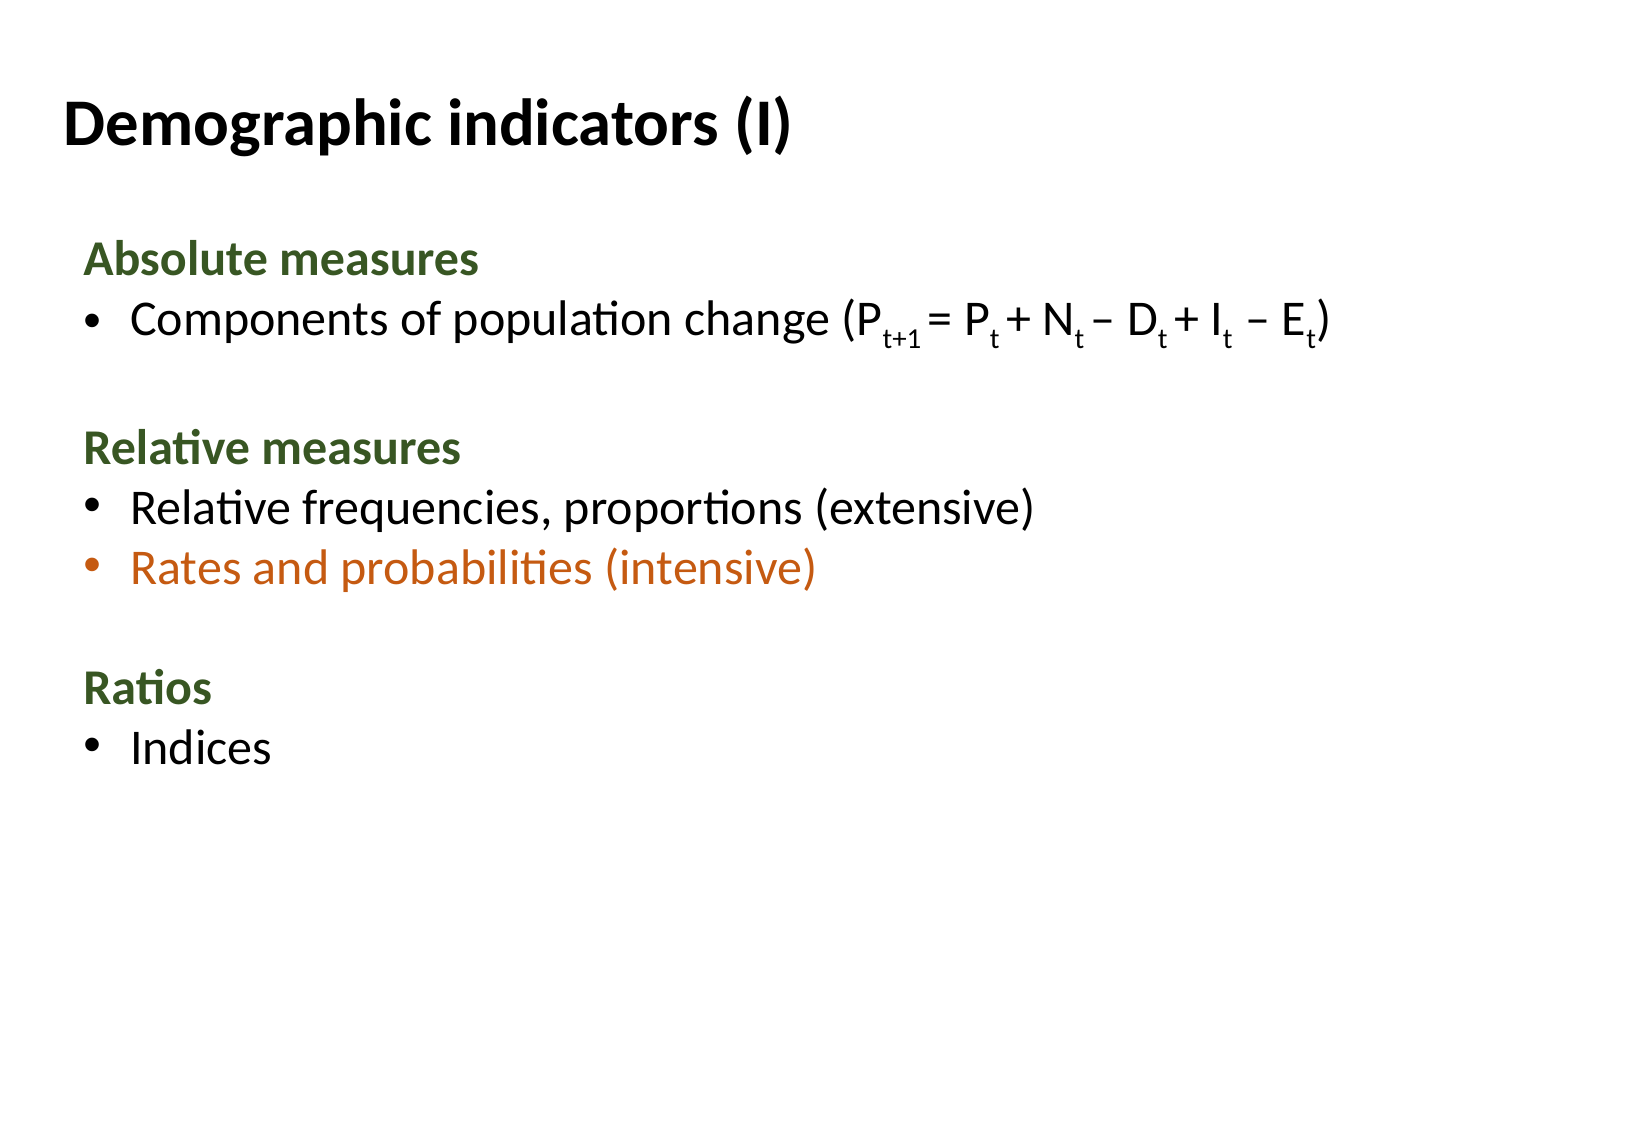

Demographic indicators (I)
Absolute measures
Components of population change (Pt+1 = Pt + Nt – Dt + It  – Et)

Relative measures
Relative frequencies, proportions (extensive)
Rates and probabilities (intensive)

Ratios
Indices